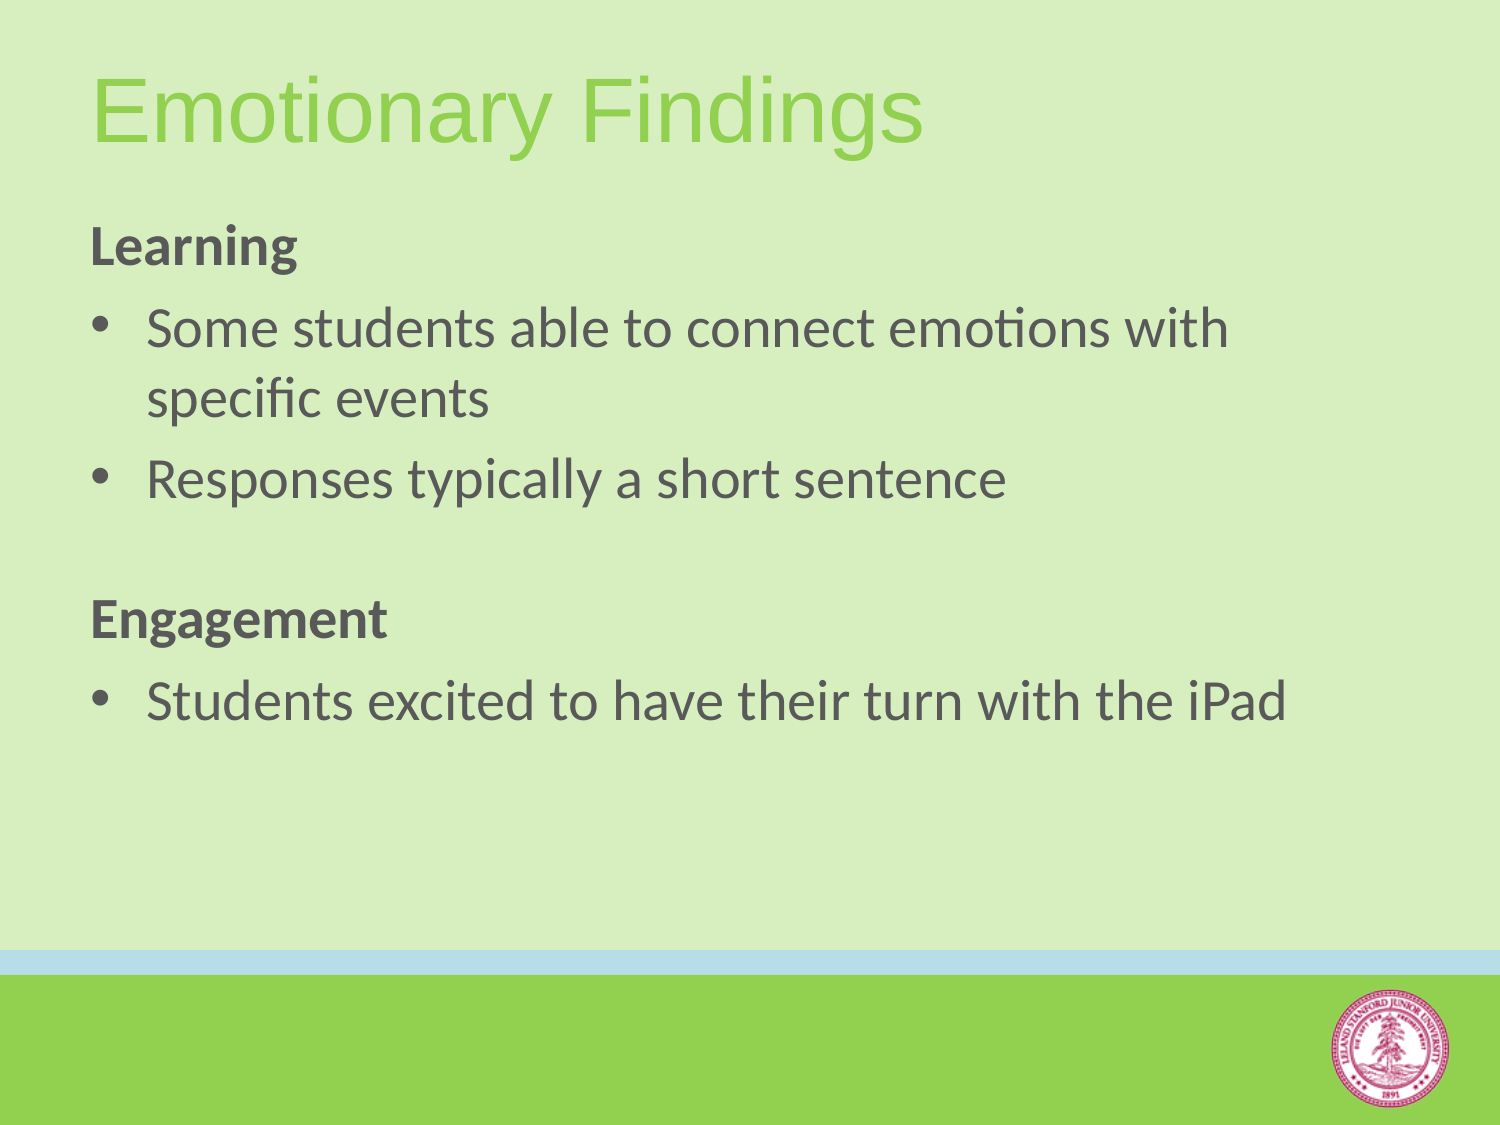

# Emotionary Findings
Learning
Some students able to connect emotions with specific events
Responses typically a short sentence

Engagement
Students excited to have their turn with the iPad